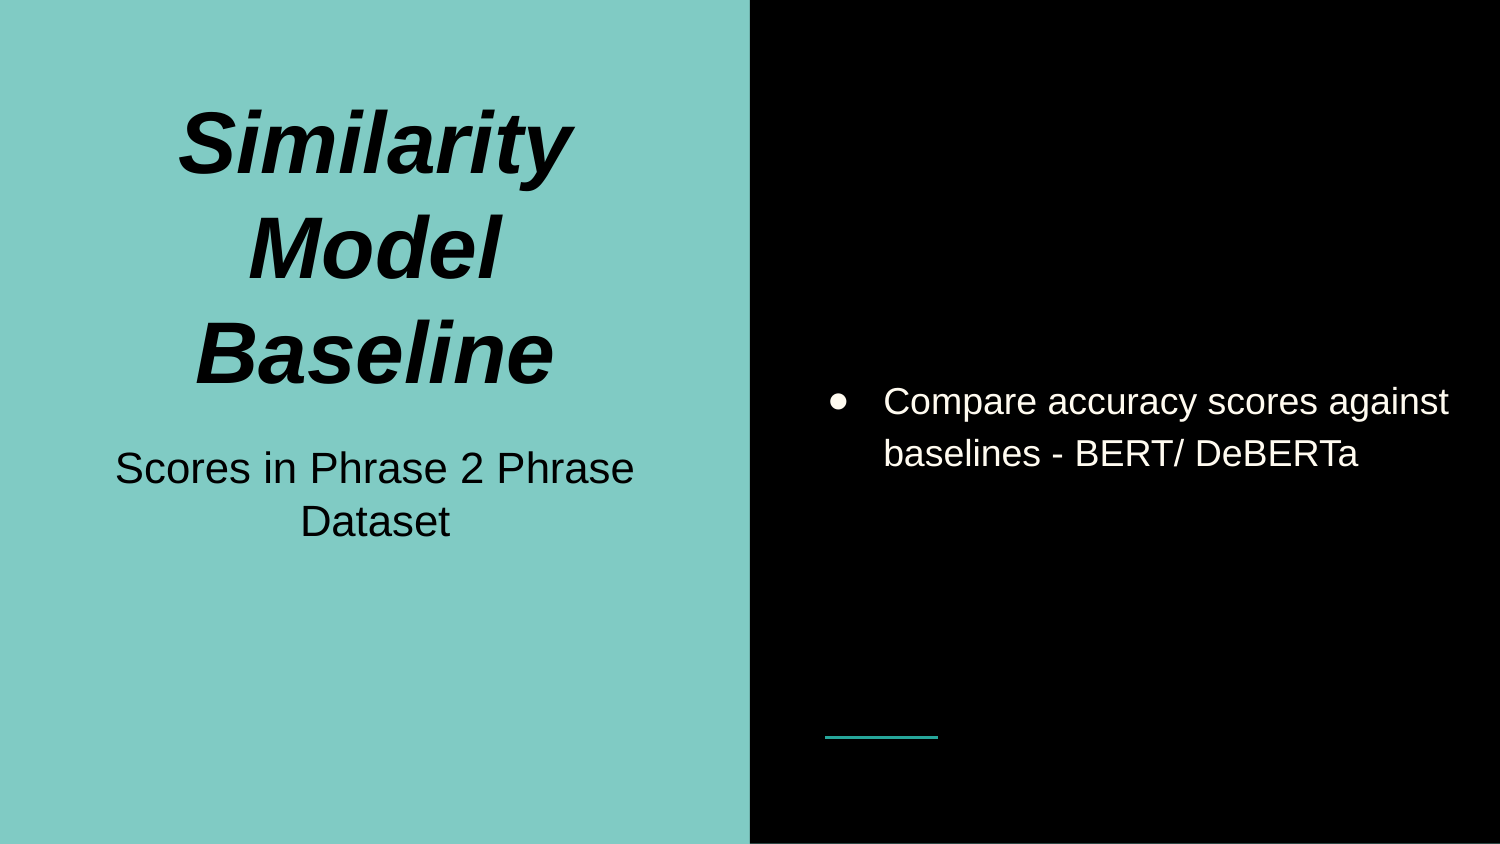

Compare accuracy scores against baselines - BERT/ DeBERTa
# Similarity Model Baseline
Scores in Phrase 2 Phrase Dataset